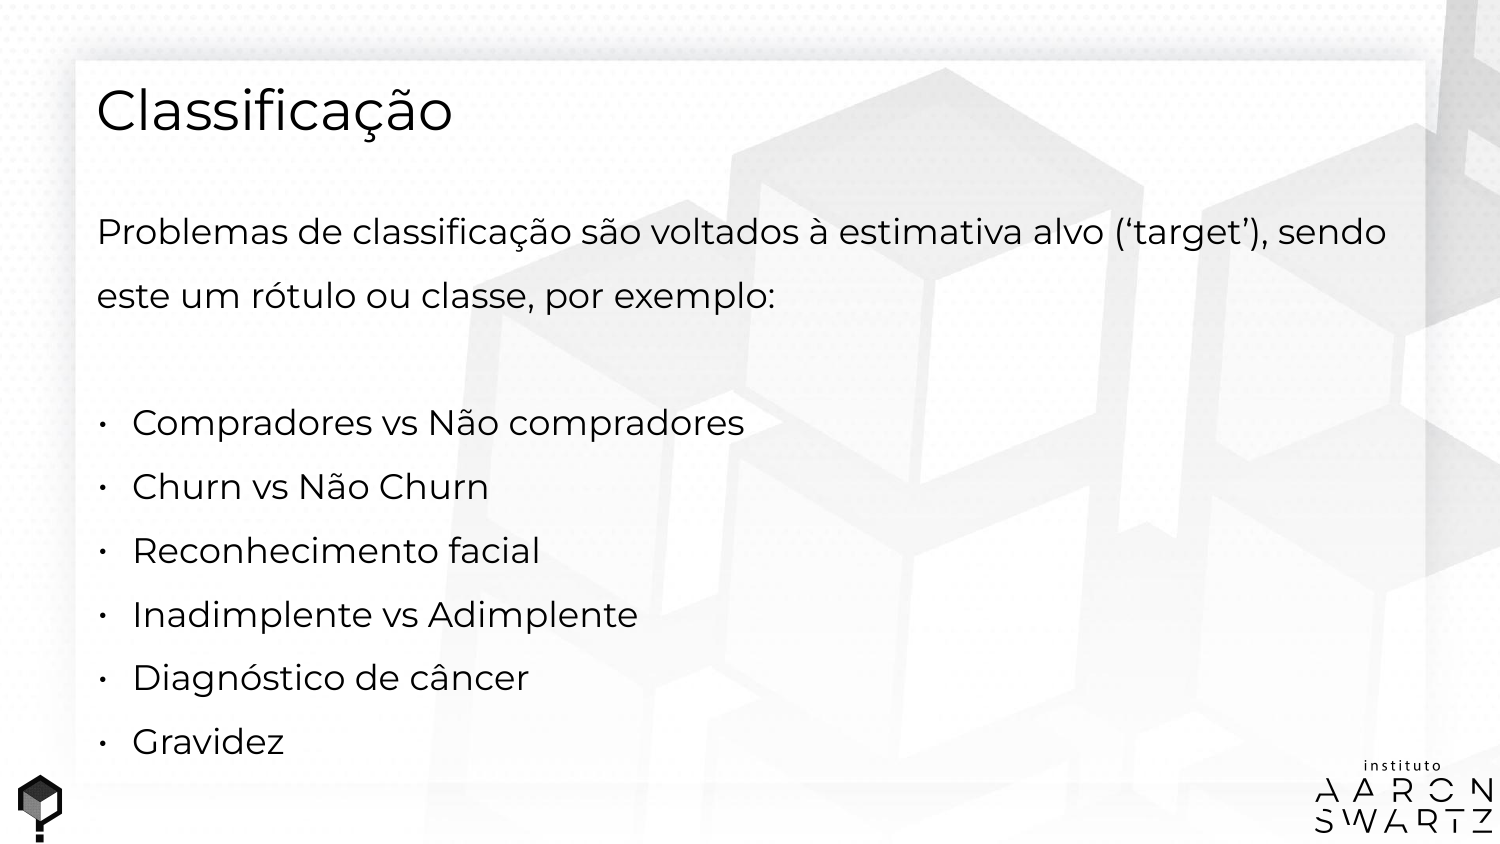

Classificação
Problemas de classificação são voltados à estimativa alvo (‘target’), sendo este um rótulo ou classe, por exemplo:

Compradores vs Não compradores
Churn vs Não Churn
Reconhecimento facial
Inadimplente vs Adimplente
Diagnóstico de câncer
Gravidez